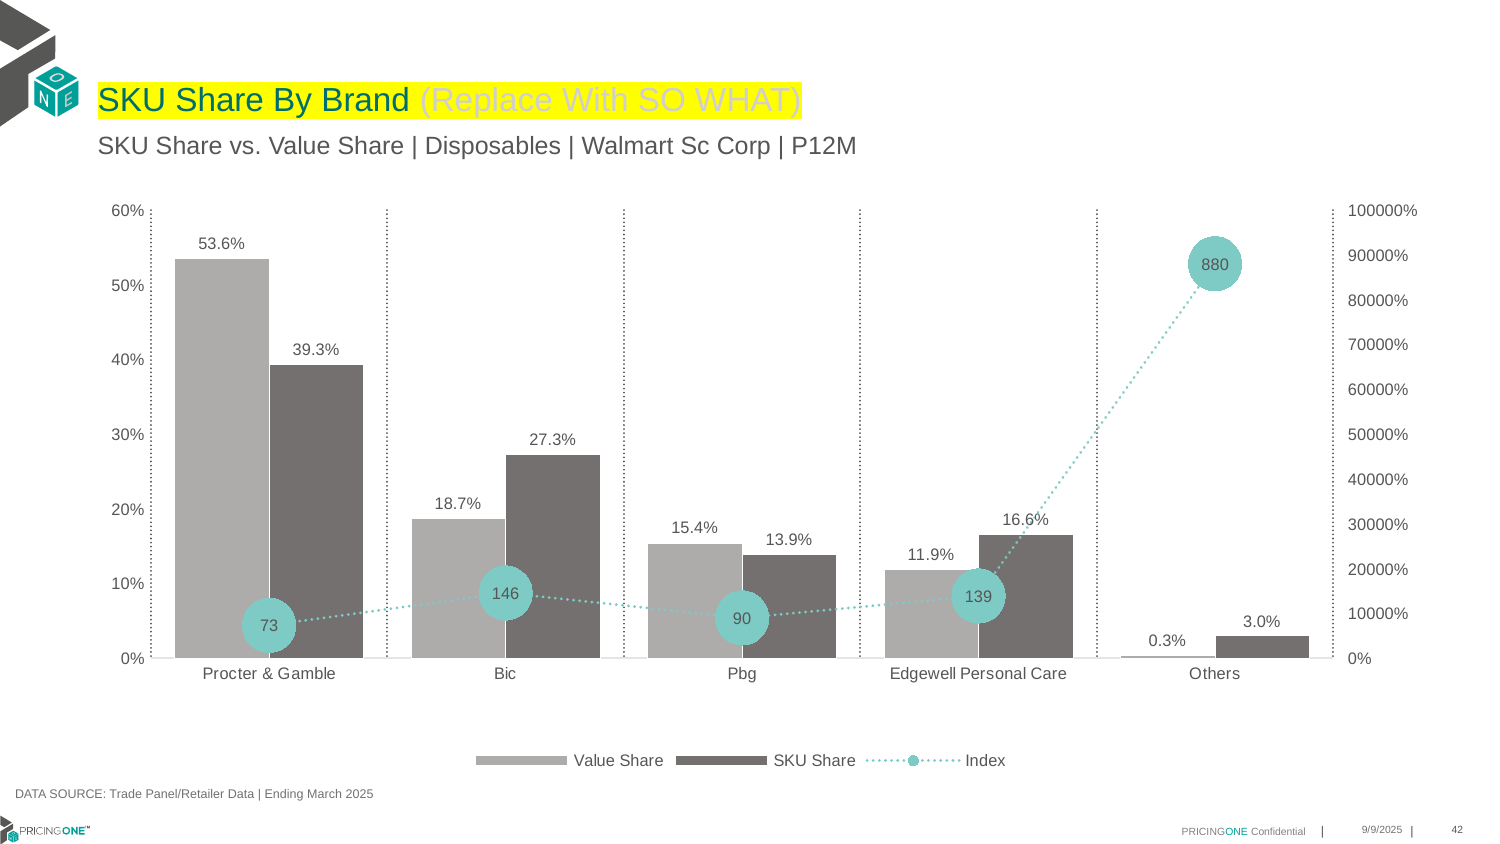

# SKU Share By Brand (Replace With SO WHAT)
SKU Share vs. Value Share | Disposables | Walmart Sc Corp | P12M

### Chart

| Category | Value Share | SKU Share | Index |
|---|---|---|---|
| Procter & Gamble | 0.5359144607963278 | 0.3932027377861701 | 73.37042878109709 |
| Bic | 0.18718514906711023 | 0.272598536700496 | 145.63042958219035 |
| Pbg | 0.15428676179551037 | 0.1387774368657071 | 89.94772801676974 |
| Edgewell Personal Care | 0.11923589594459544 | 0.16568326646211964 | 138.95418418217497 |
| Others | 0.0033777323964562503 | 0.029738022185508663 | 880.4138011853256 |
DATA SOURCE: Trade Panel/Retailer Data | Ending March 2025

9/9/2025
42